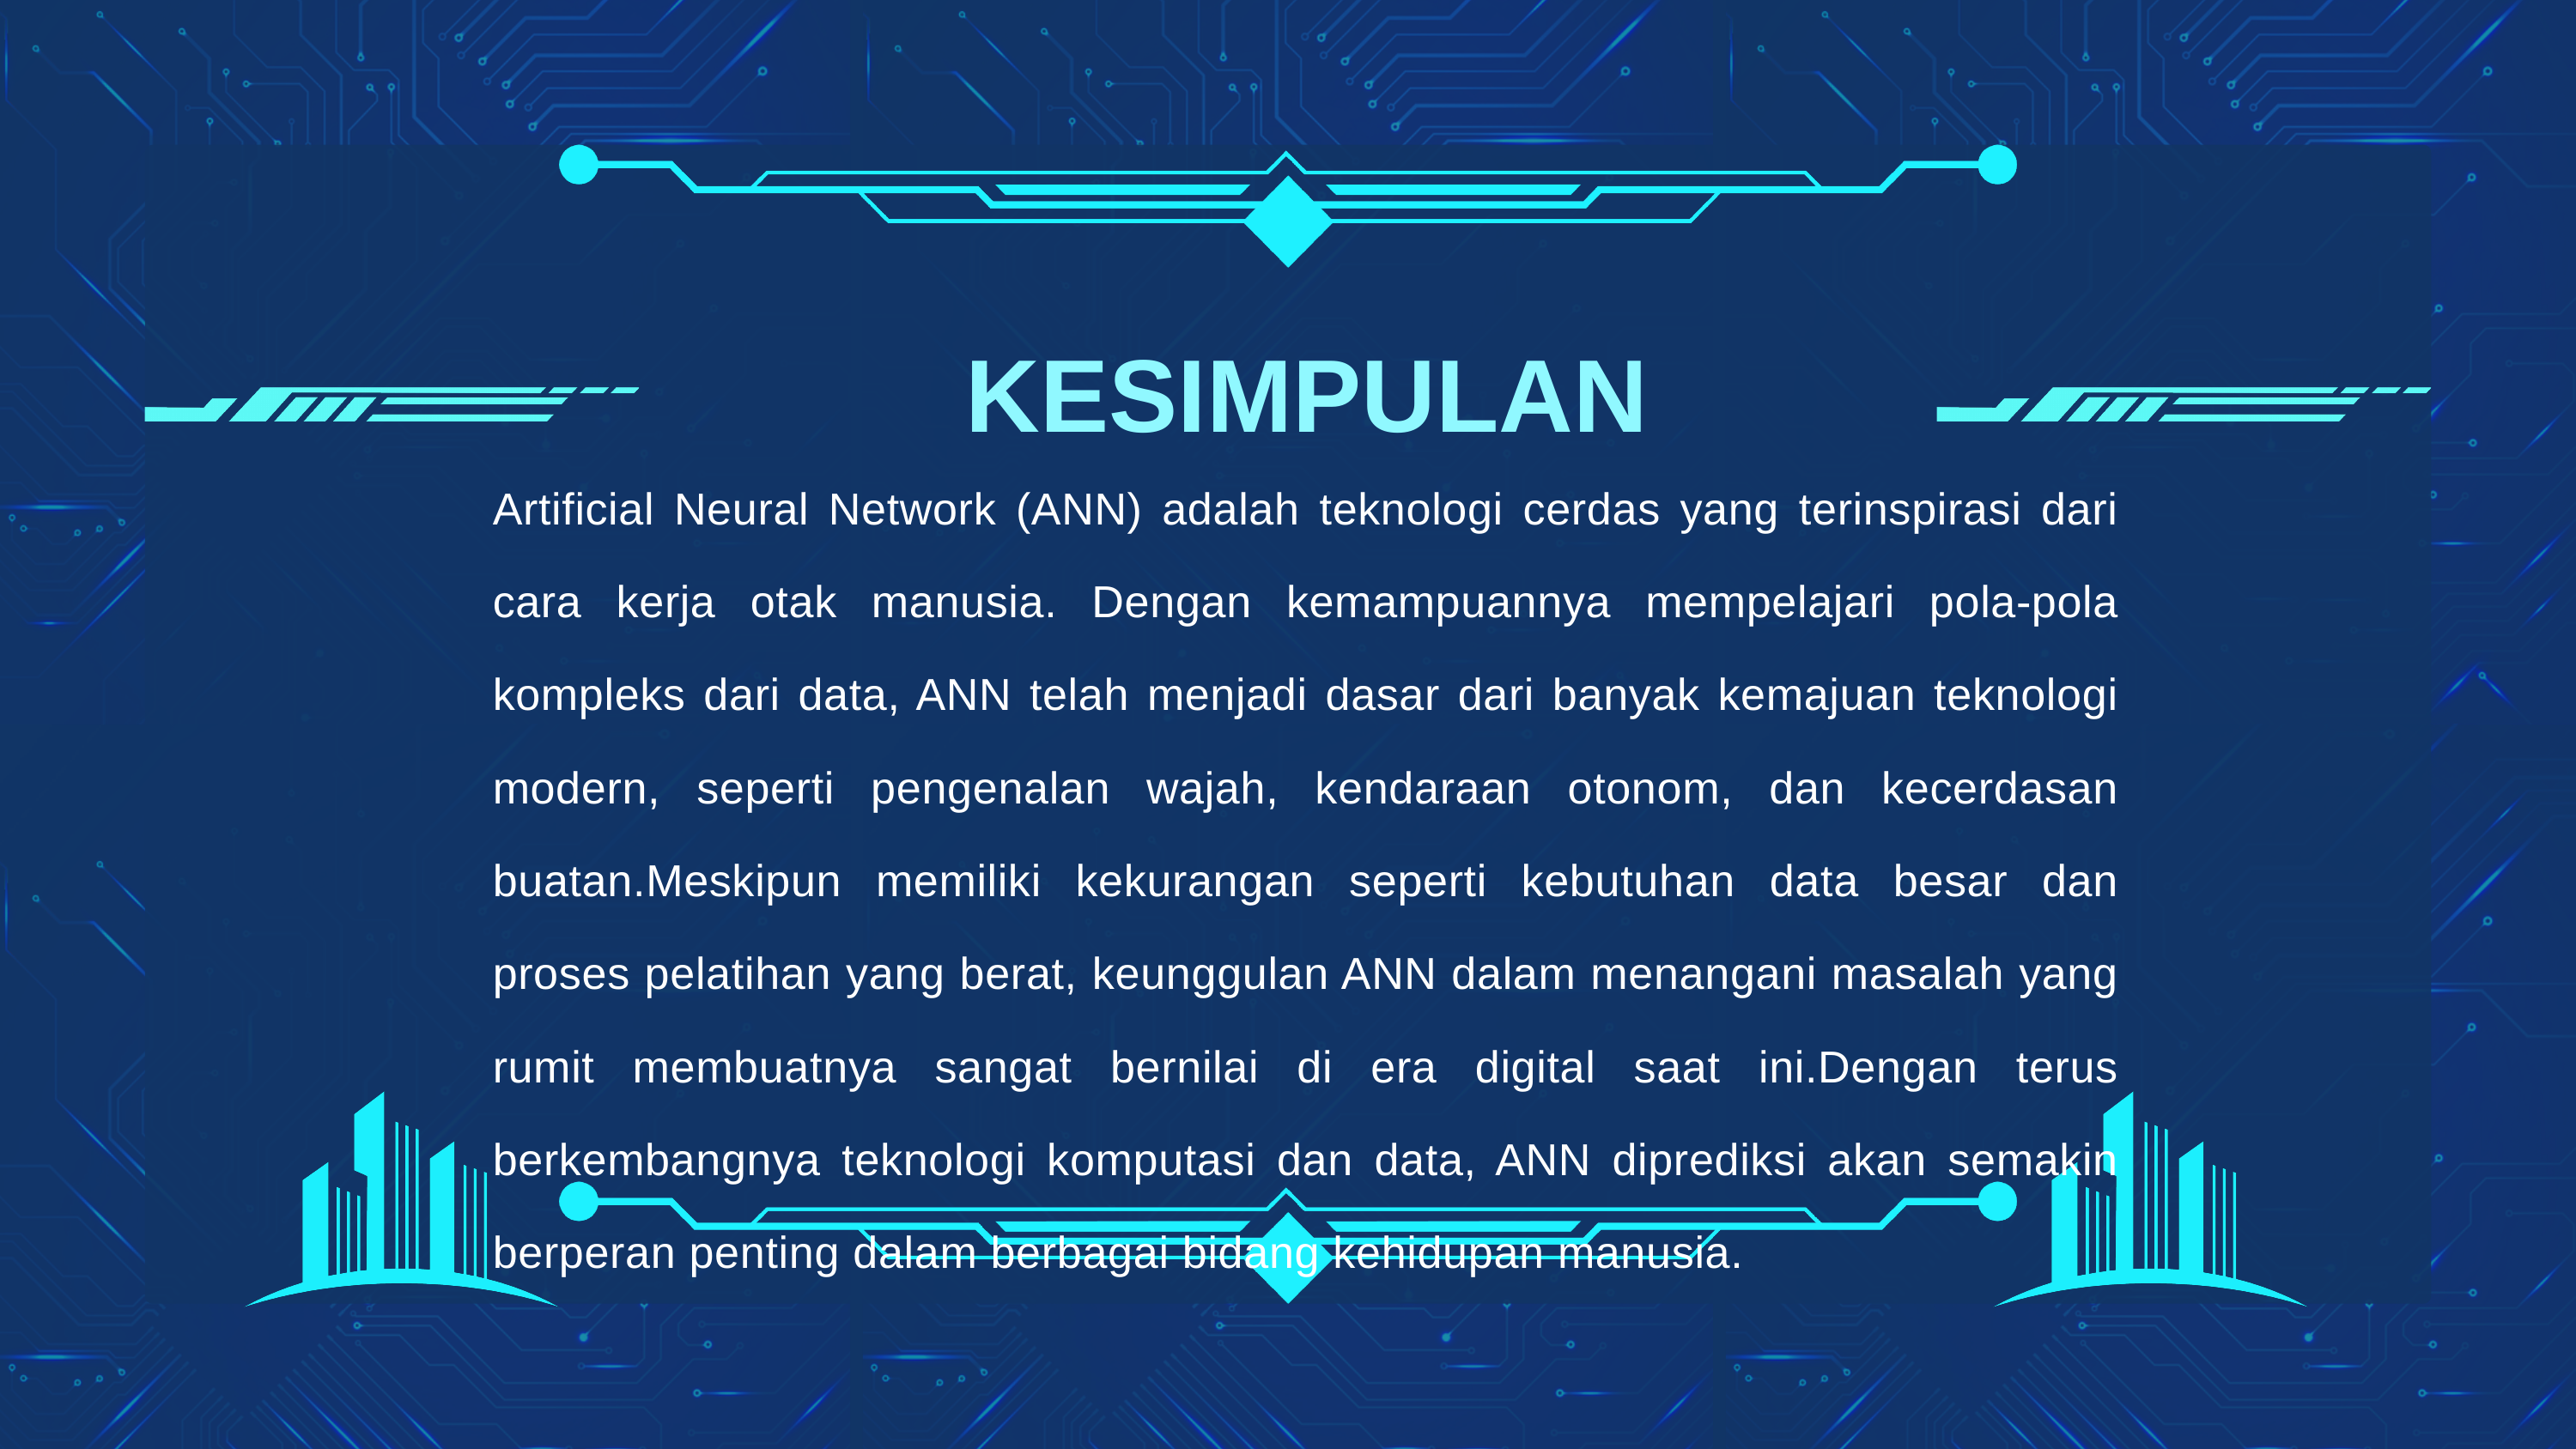

KESIMPULAN

Artificial Neural Network (ANN) adalah teknologi cerdas yang terinspirasi dari cara kerja otak manusia. Dengan kemampuannya mempelajari pola-pola kompleks dari data, ANN telah menjadi dasar dari banyak kemajuan teknologi modern, seperti pengenalan wajah, kendaraan otonom, dan kecerdasan buatan.Meskipun memiliki kekurangan seperti kebutuhan data besar dan proses pelatihan yang berat, keunggulan ANN dalam menangani masalah yang rumit membuatnya sangat bernilai di era digital saat ini.Dengan terus berkembangnya teknologi komputasi dan data, ANN diprediksi akan semakin berperan penting dalam berbagai bidang kehidupan manusia.